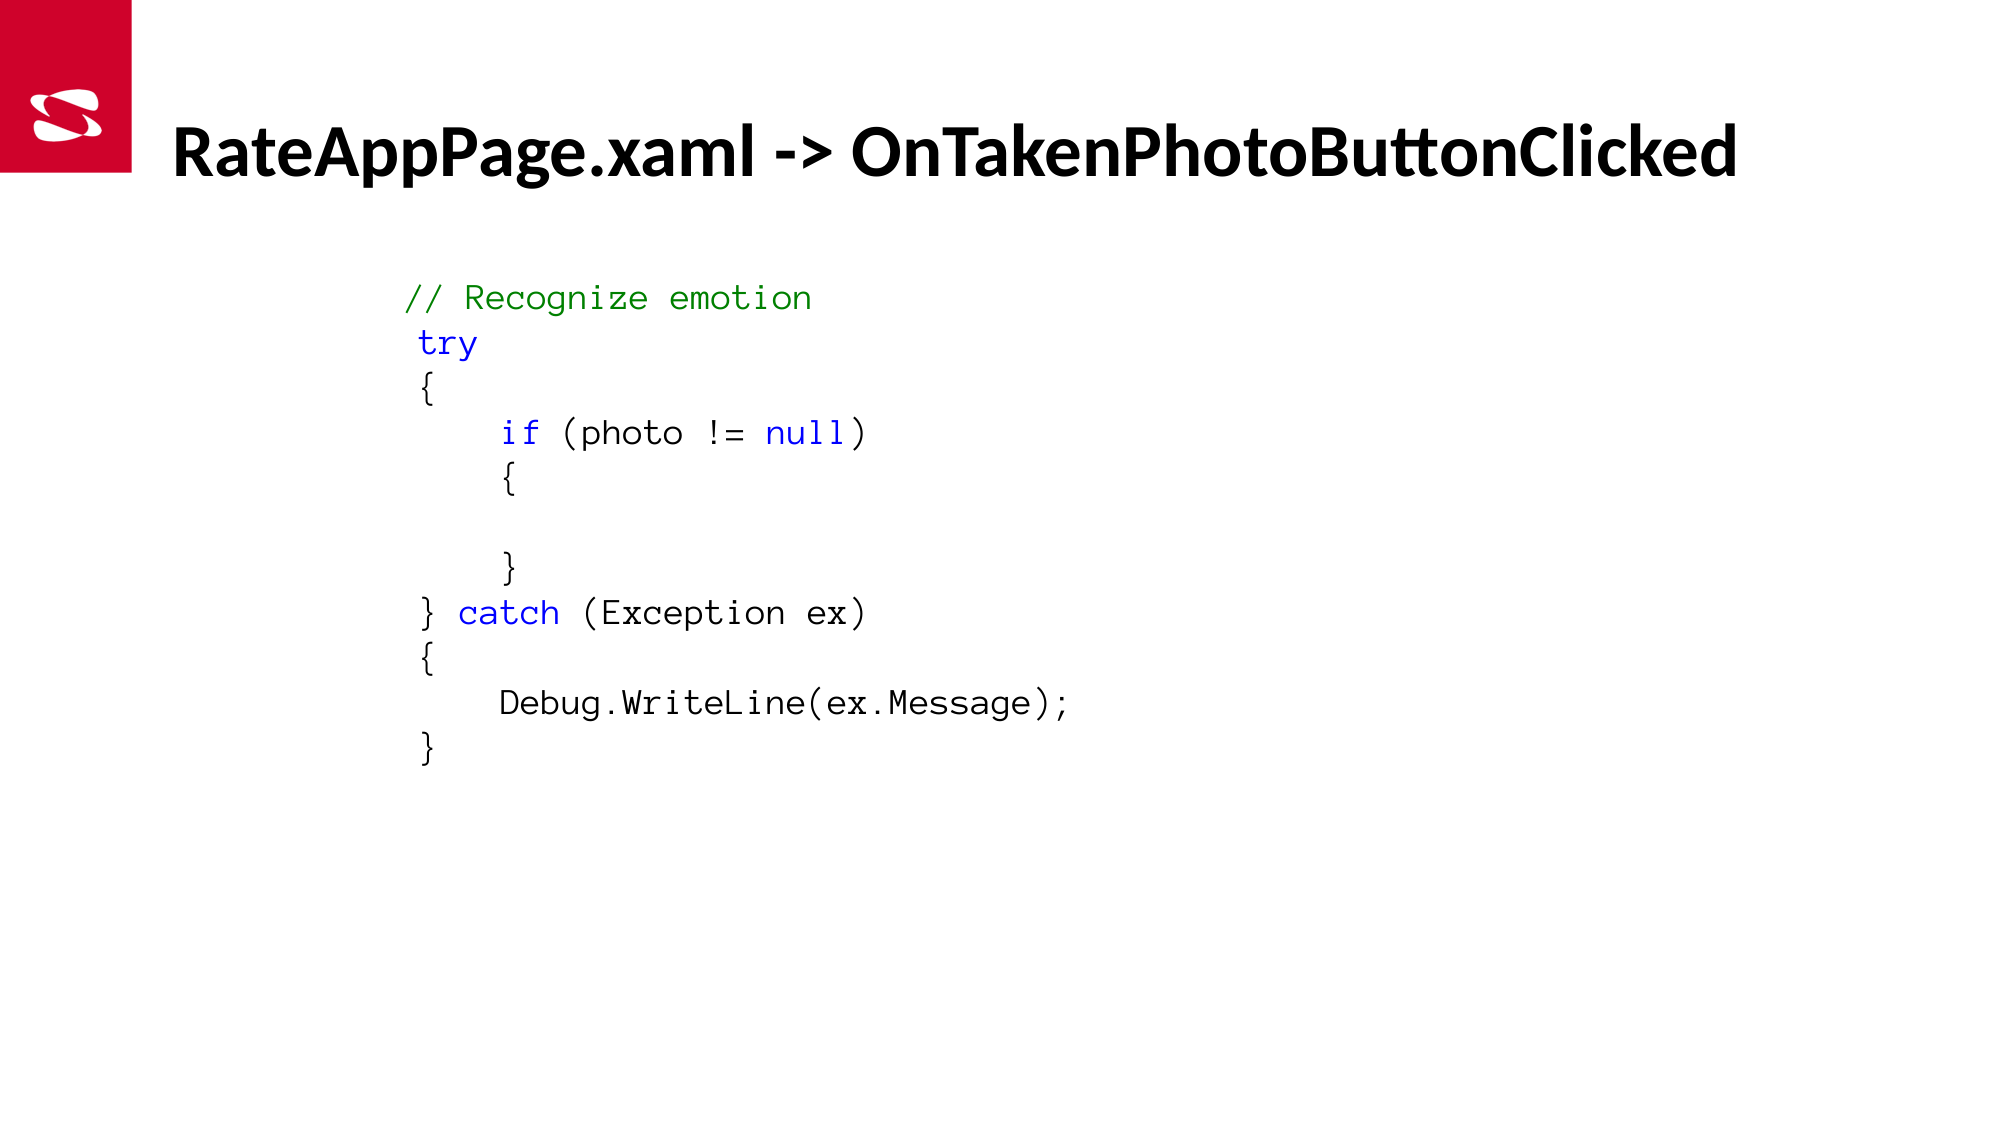

# RateAppPage.xaml -> OnTakenPhotoButtonClicked
	    // Recognize emotion
            try
            {
                if (photo != null)
                {

                }
            } catch (Exception ex)
            {
                Debug.WriteLine(ex.Message);
            }